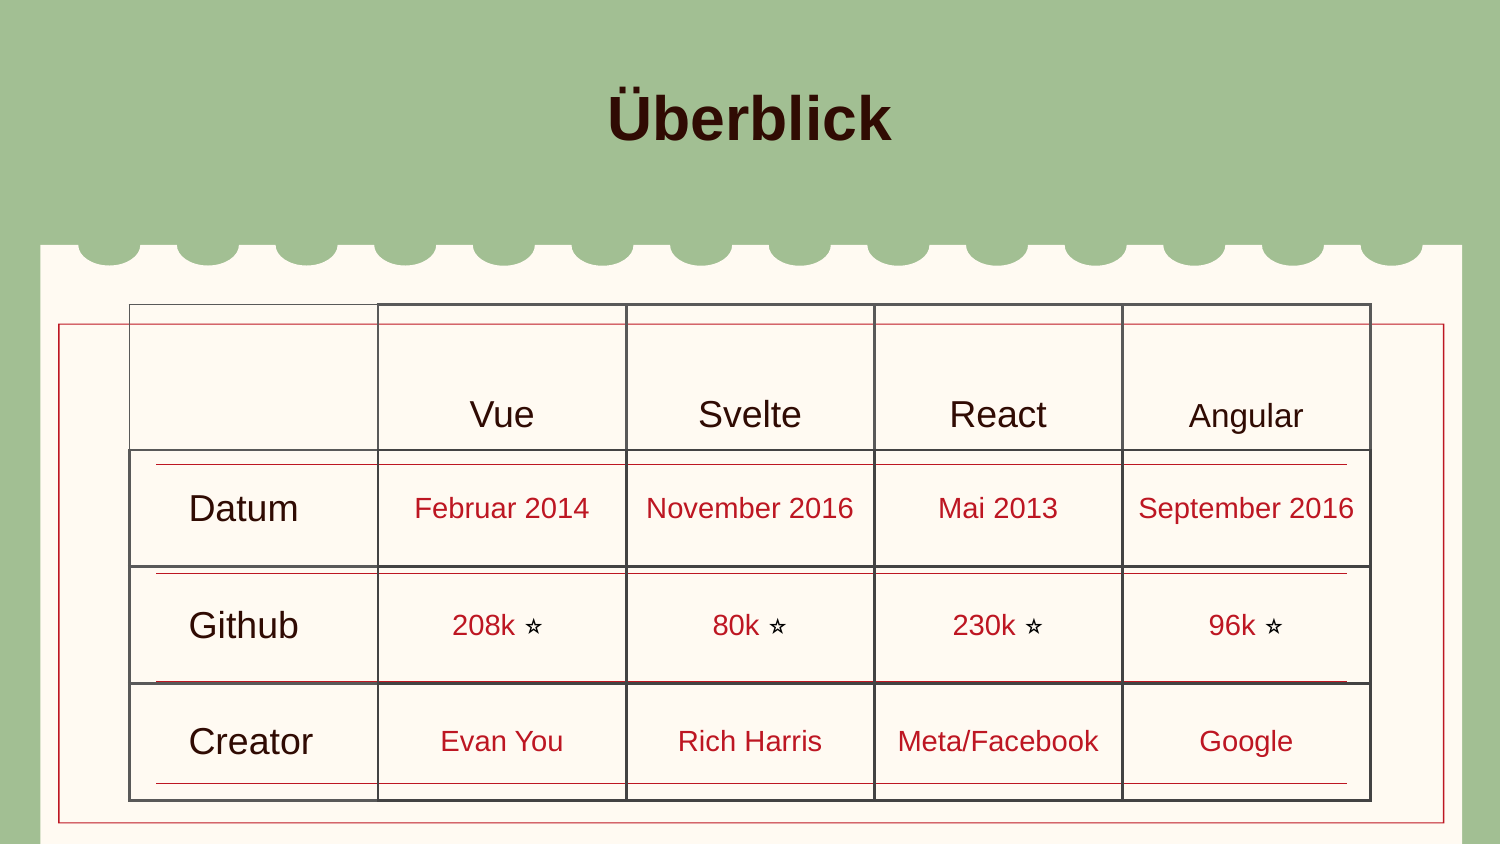

# Überblick

|  | Vue | Svelte | React | Angular |
| --- | --- | --- | --- | --- |
| Datum | Februar 2014 | November 2016 | Mai 2013 | September 2016 |
| Github | 208k ⭐ | 80k ⭐ | 230k ⭐ | 96k ⭐ |
| Creator | Evan You | Rich Harris | Meta/Facebook | Google |